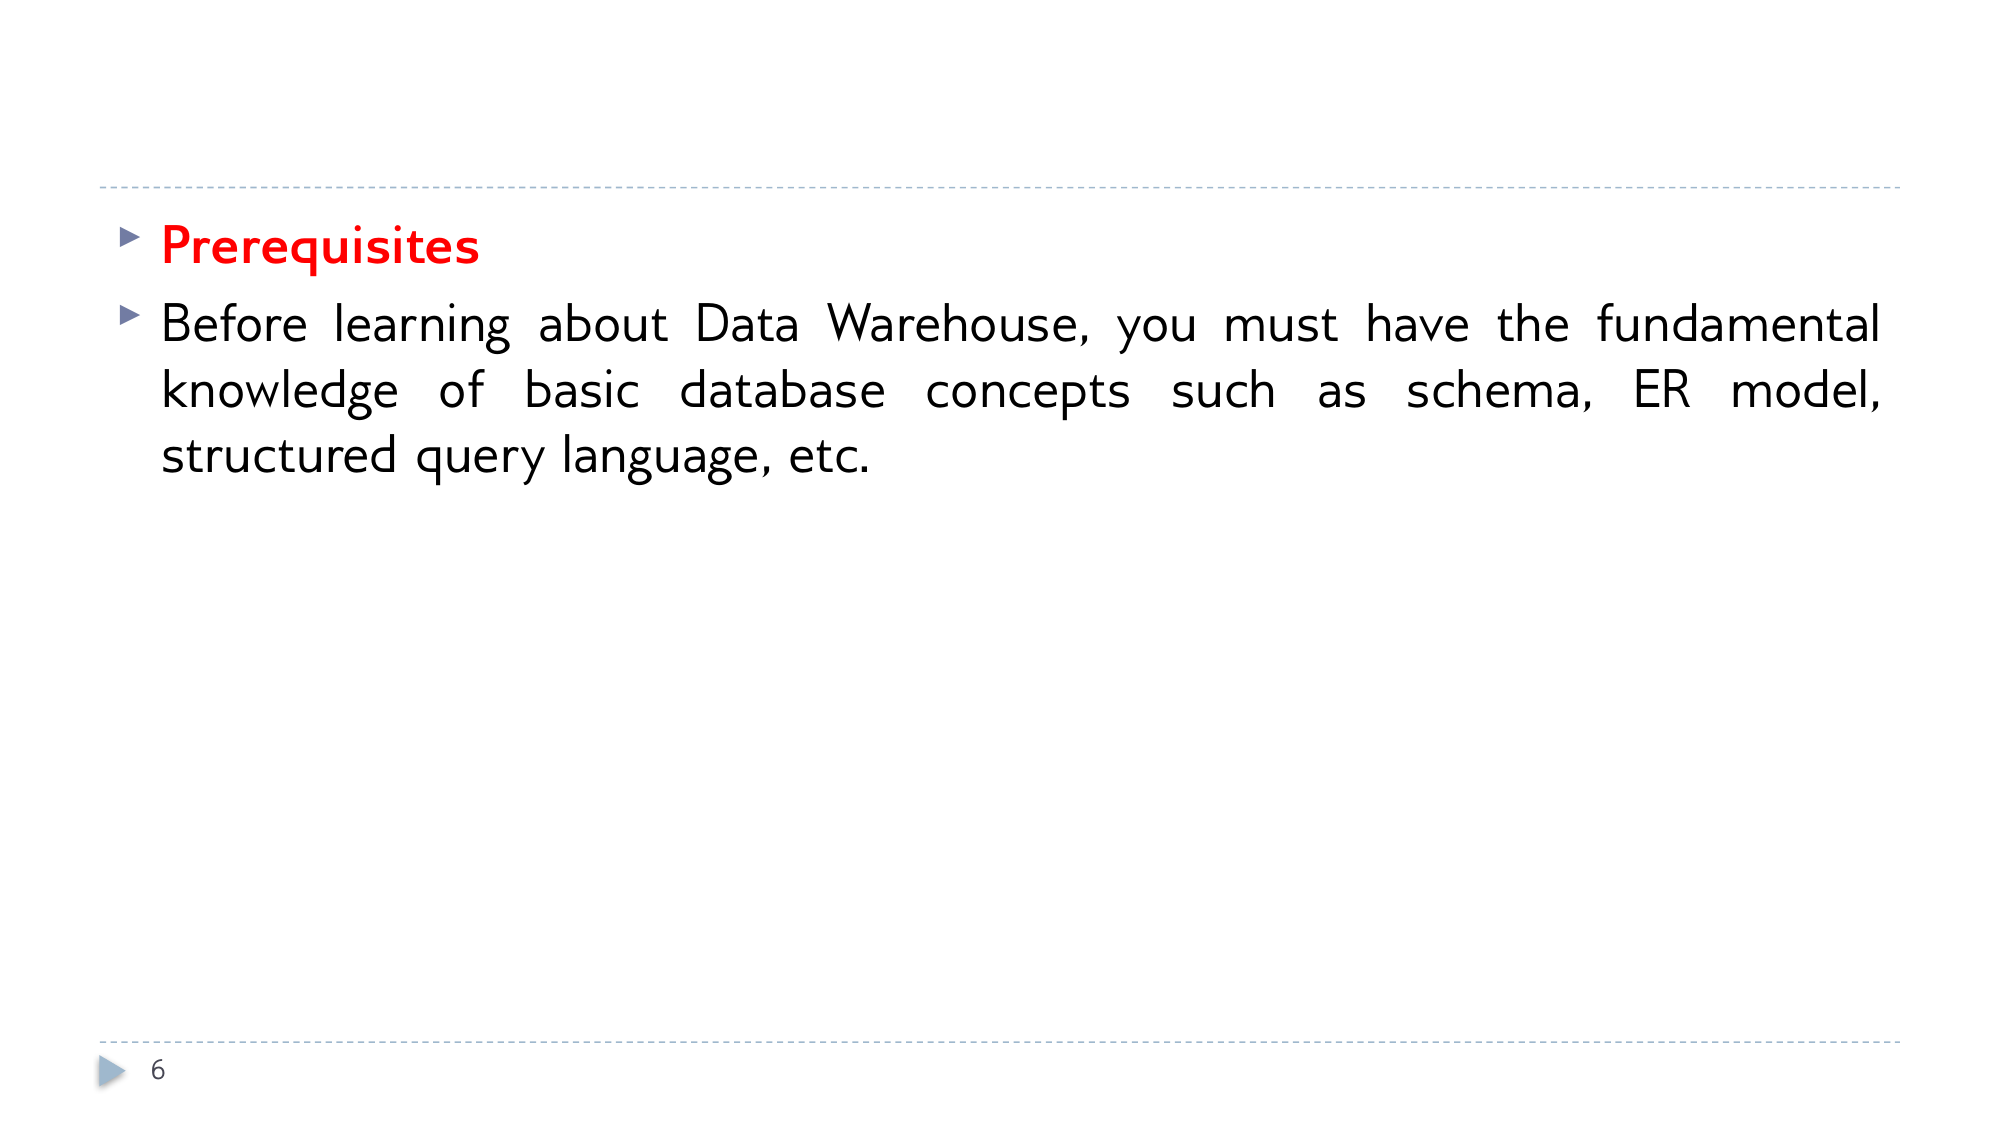

#
Prerequisites
Before learning about Data Warehouse, you must have the fundamental knowledge of basic database concepts such as schema, ER model, structured query language, etc.

6